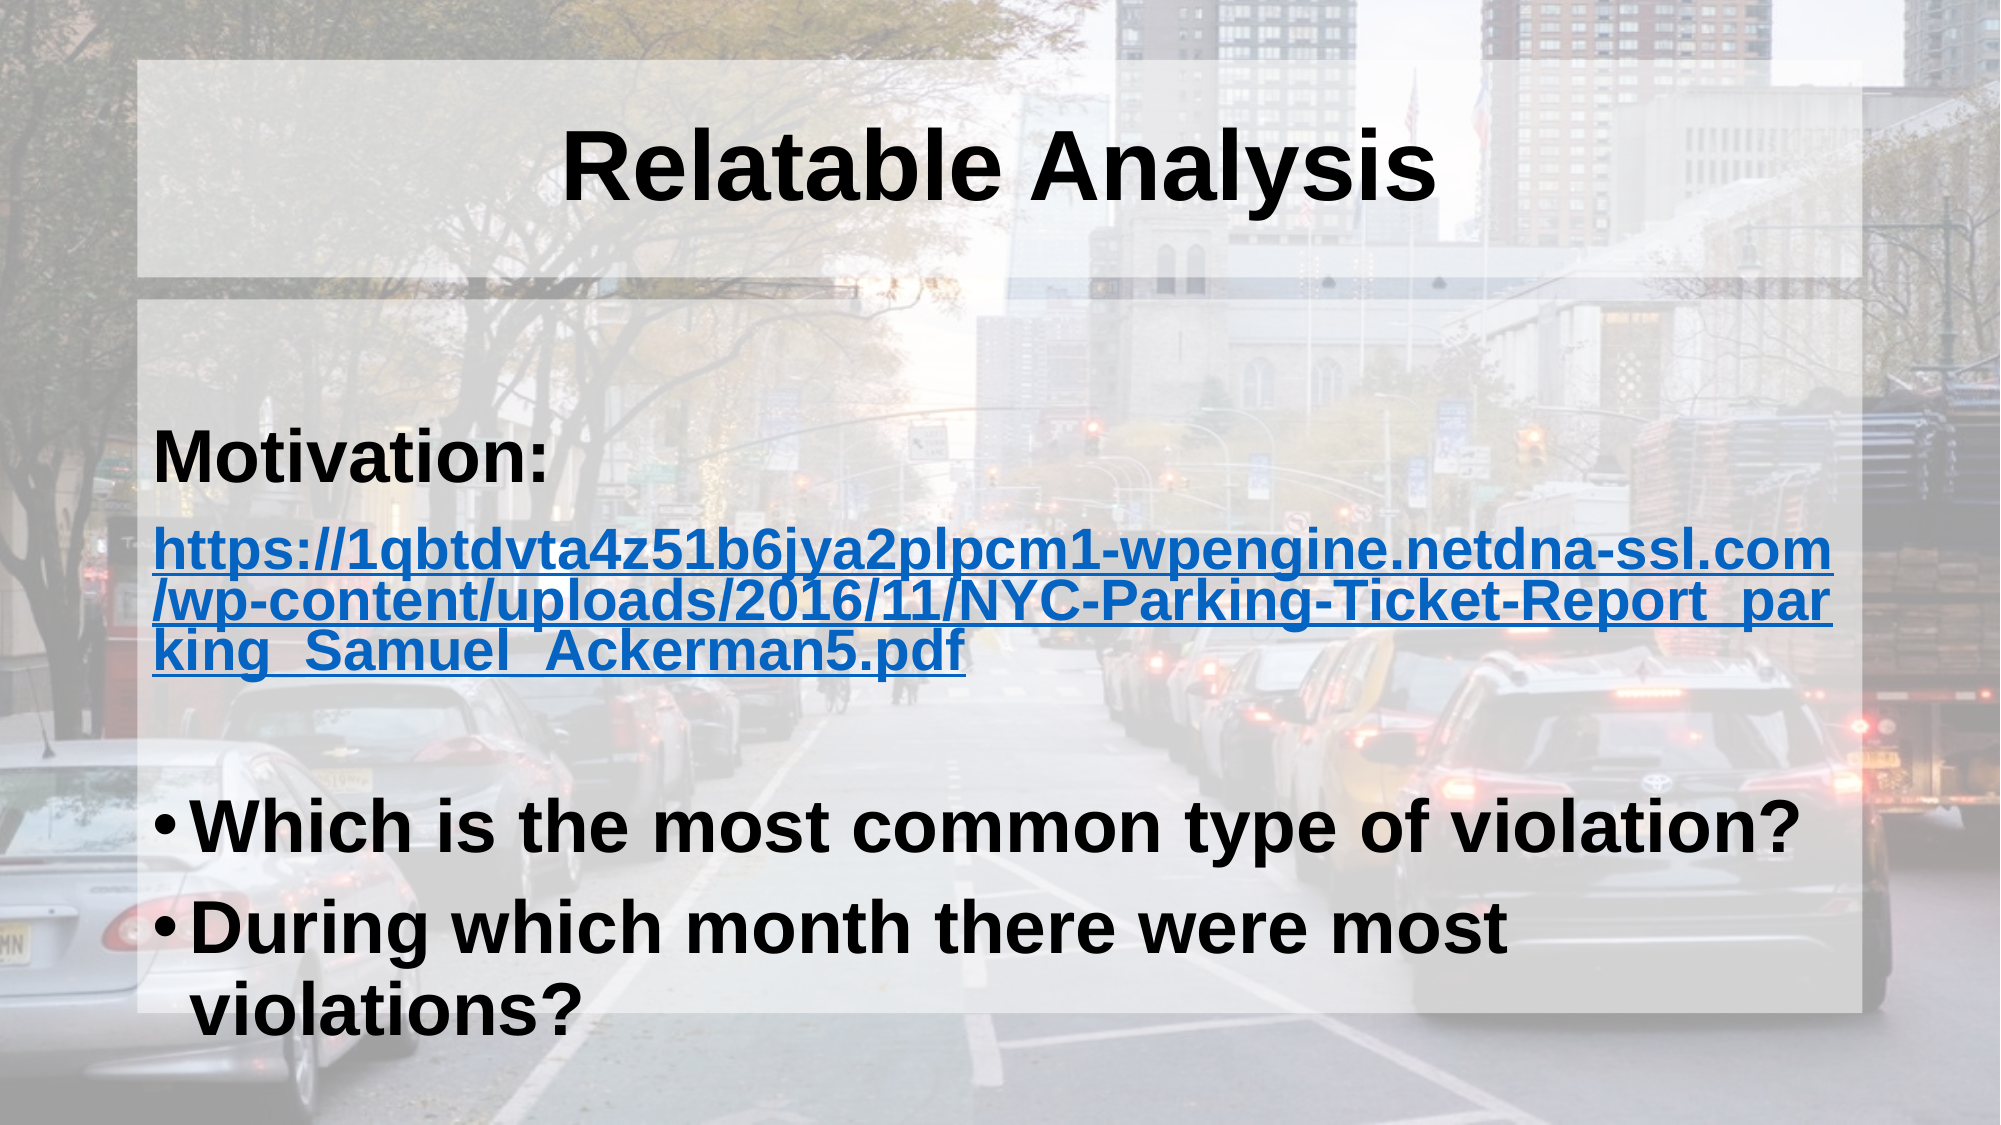

# Relatable Analysis

Motivation:
https://1qbtdvta4z51b6jya2plpcm1-wpengine.netdna-ssl.com/wp-content/uploads/2016/11/NYC-Parking-Ticket-Report_parking_Samuel_Ackerman5.pdf

Which is the most common type of violation?
During which month there were most violations?